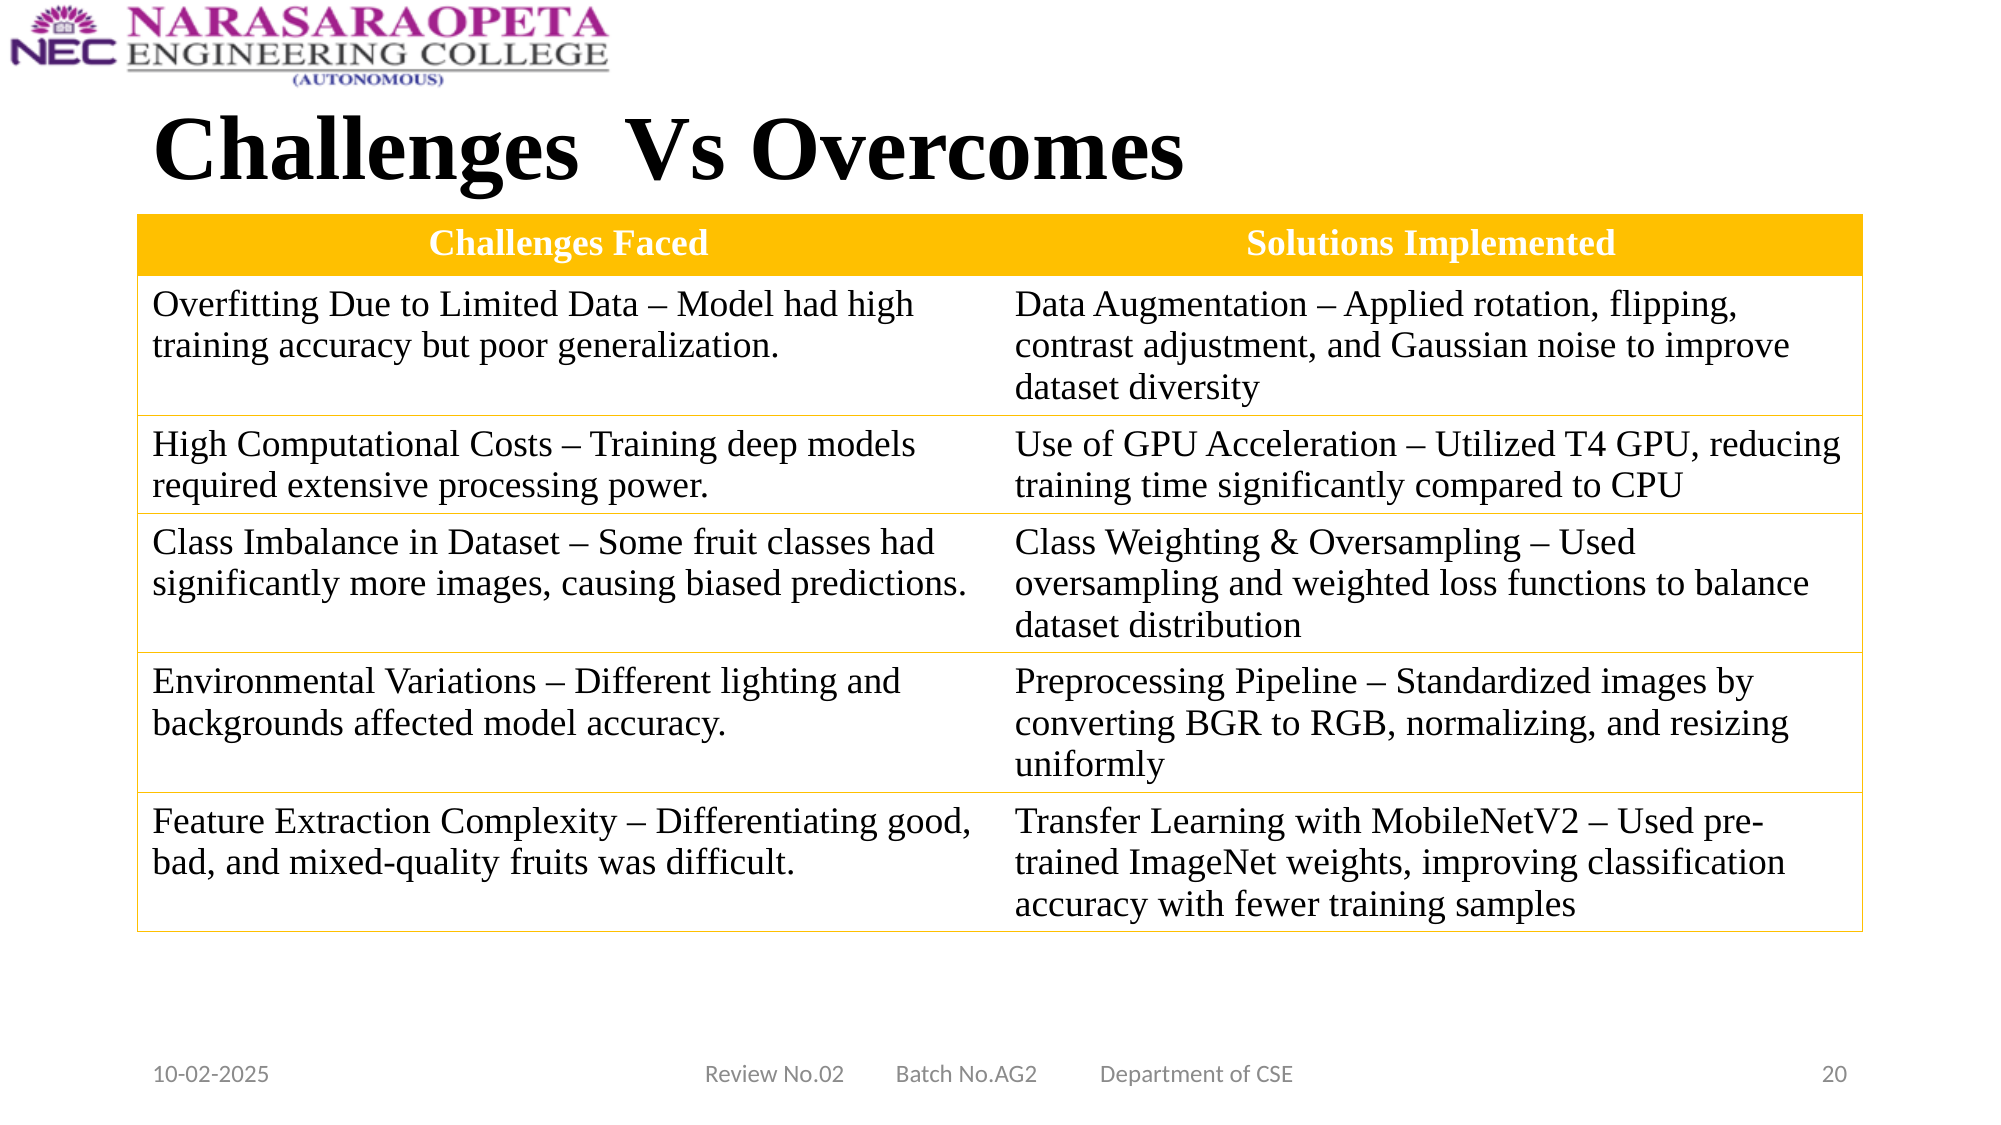

# Challenges  Vs Overcomes
| Challenges Faced | Solutions Implemented |
| --- | --- |
| Overfitting Due to Limited Data – Model had high training accuracy but poor generalization. | Data Augmentation – Applied rotation, flipping, contrast adjustment, and Gaussian noise to improve dataset diversity​ |
| High Computational Costs – Training deep models required extensive processing power. | Use of GPU Acceleration – Utilized T4 GPU, reducing training time significantly compared to CPU |
| Class Imbalance in Dataset – Some fruit classes had significantly more images, causing biased predictions. | Class Weighting & Oversampling – Used oversampling and weighted loss functions to balance dataset distribution​ |
| Environmental Variations – Different lighting and backgrounds affected model accuracy. | Preprocessing Pipeline – Standardized images by converting BGR to RGB, normalizing, and resizing uniformly |
| Feature Extraction Complexity – Differentiating good, bad, and mixed-quality fruits was difficult. | Transfer Learning with MobileNetV2 – Used pre-trained ImageNet weights, improving classification accuracy with fewer training samples​ |
10-02-2025
Review No.02         Batch No.AG2           Department of CSE
20